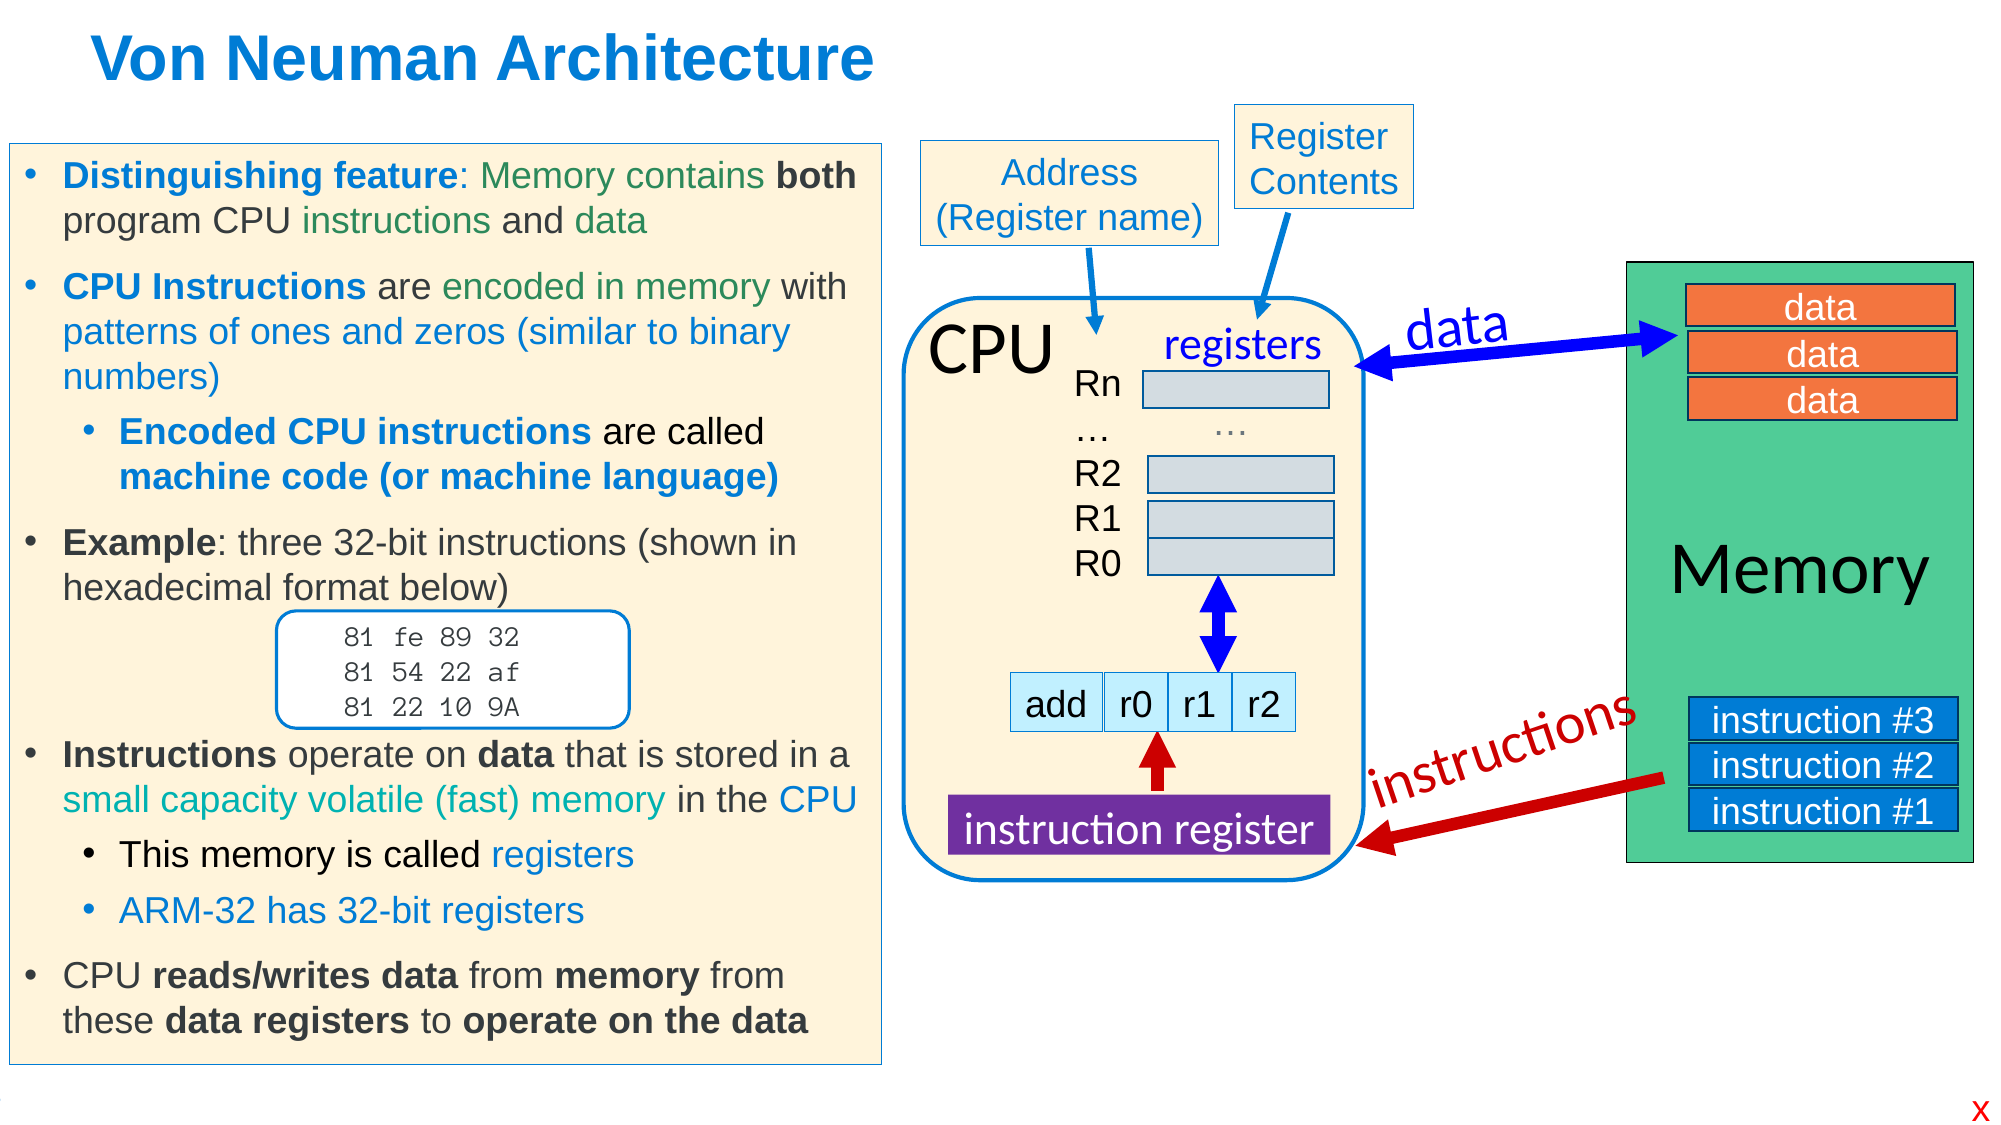

# Von Neuman Architecture
Register
Contents
Address
(Register name)
Distinguishing feature: Memory contains both program CPU instructions and data
CPU Instructions are encoded in memory with patterns of ones and zeros (similar to binary numbers)
Encoded CPU instructions are called machine code (or machine language)
Example: three 32-bit instructions (shown in hexadecimal format below)

Instructions operate on data that is stored in a small capacity volatile (fast) memory in the CPU
This memory is called registers
ARM-32 has 32-bit registers
CPU reads/writes data from memory from these data registers to operate on the data
Memory
data
data
CPU

registers
data
Rn
…
R2
R1
R0

data
…

   81 fe 89 32
   81 54 22 af
   81 22 10 9A
add
r0
r1
r2
instructions
instruction #3
instruction register
instruction #2
instruction #1
x